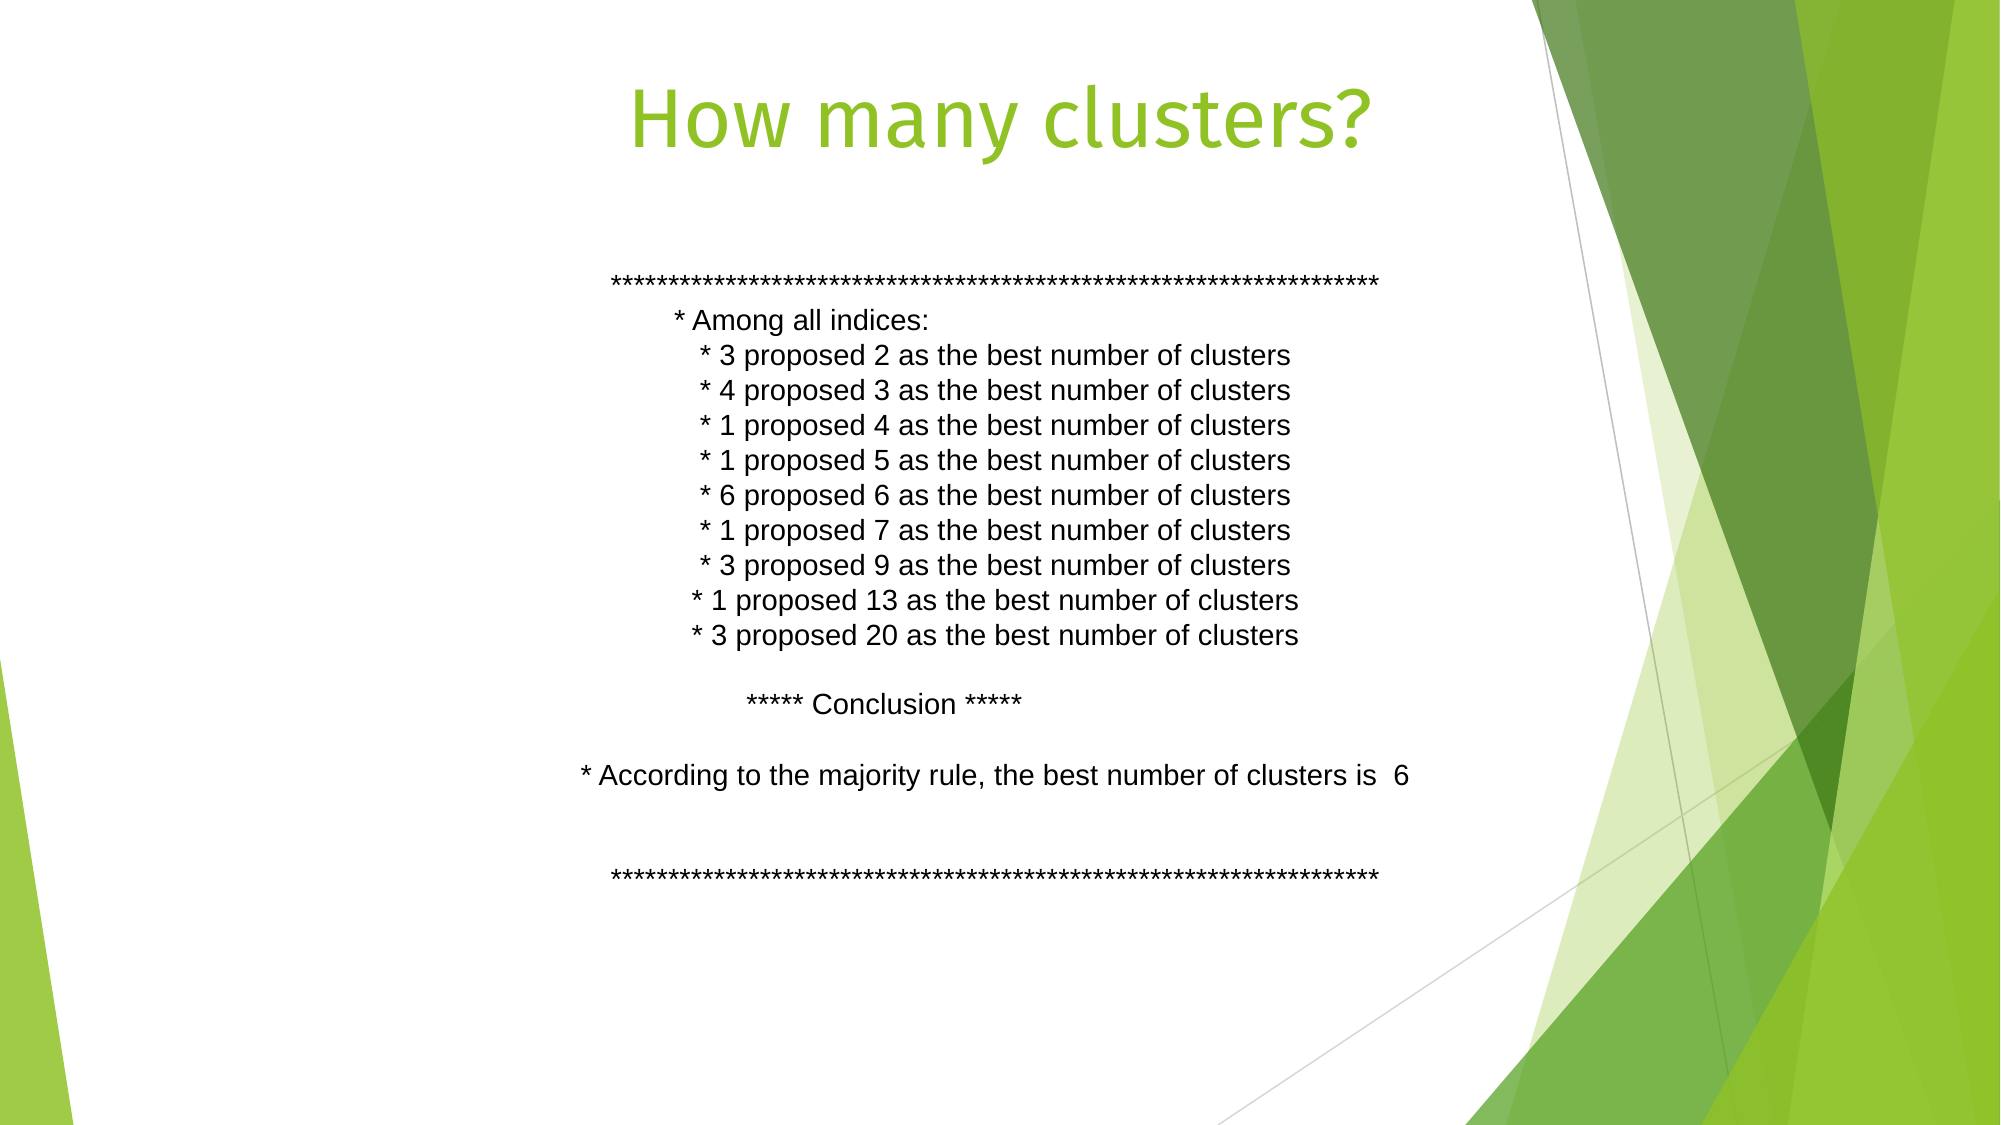

# How many clusters?

*******************************************************************
* Among all indices:
* 3 proposed 2 as the best number of clusters
* 4 proposed 3 as the best number of clusters
* 1 proposed 4 as the best number of clusters
* 1 proposed 5 as the best number of clusters
* 6 proposed 6 as the best number of clusters
* 1 proposed 7 as the best number of clusters
* 3 proposed 9 as the best number of clusters
* 1 proposed 13 as the best number of clusters
* 3 proposed 20 as the best number of clusters

***** Conclusion *****

* According to the majority rule, the best number of clusters is  6

*******************************************************************